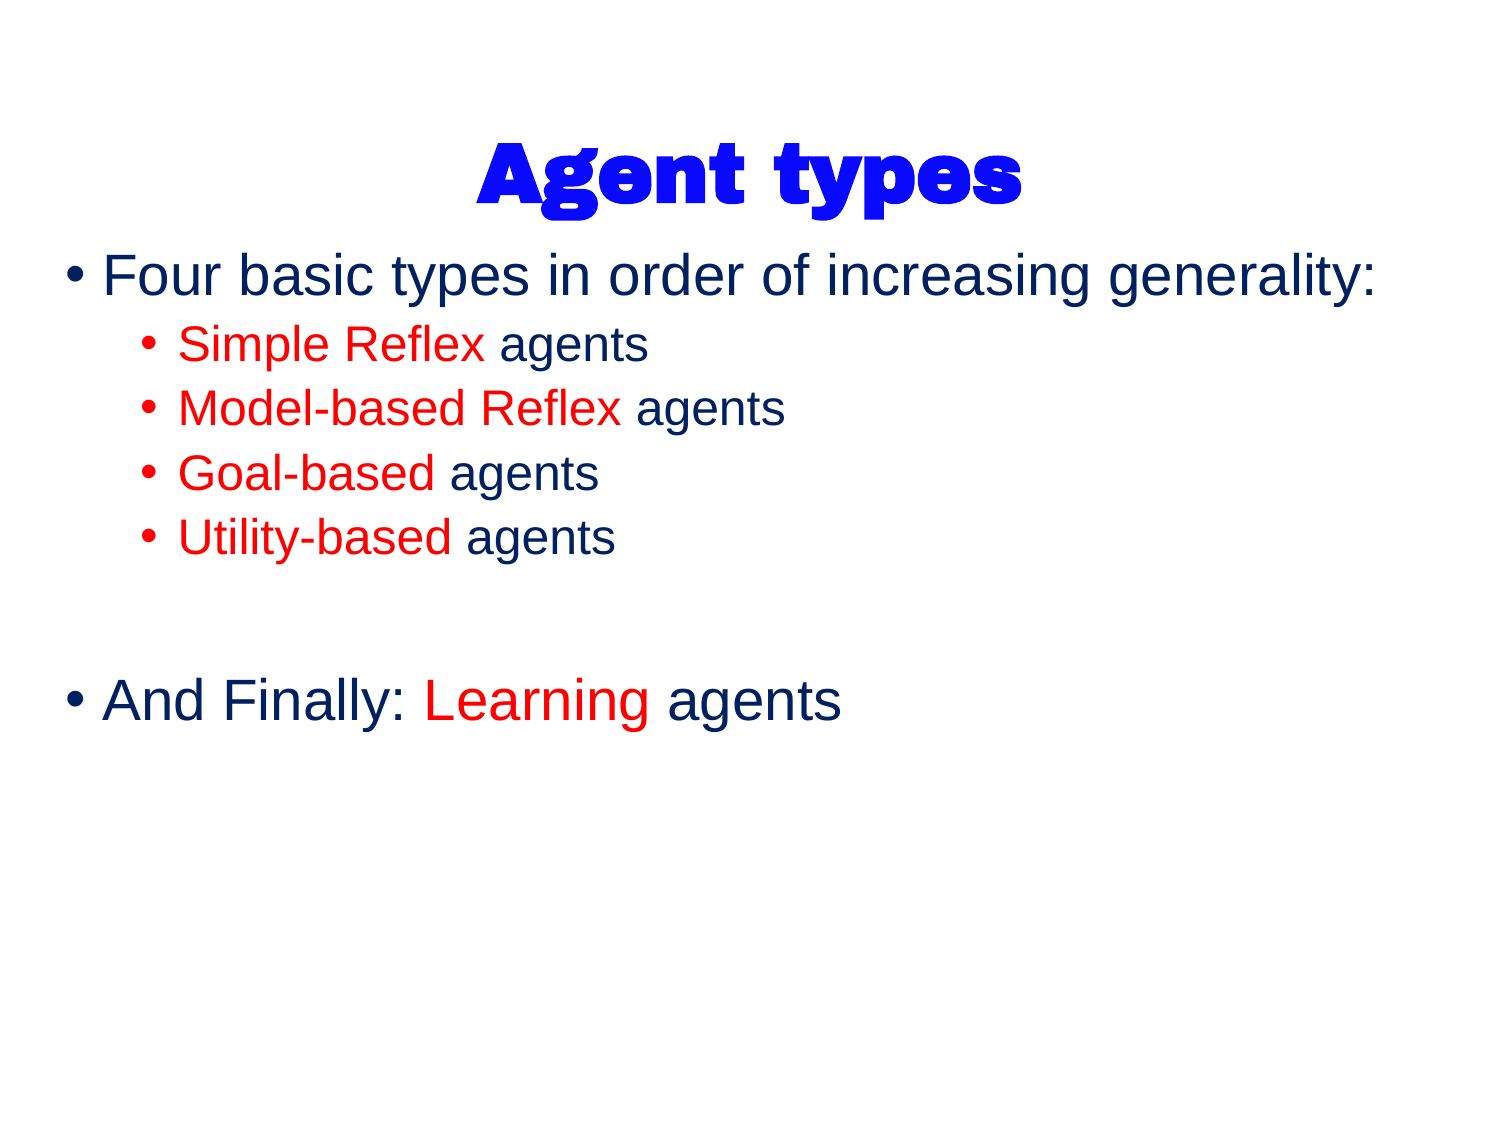

Agent types

# Four basic types in order of increasing generality:
Simple Reflex agents
Model-based Reflex agents
Goal-based agents
Utility-based agents

And Finally: Learning agents